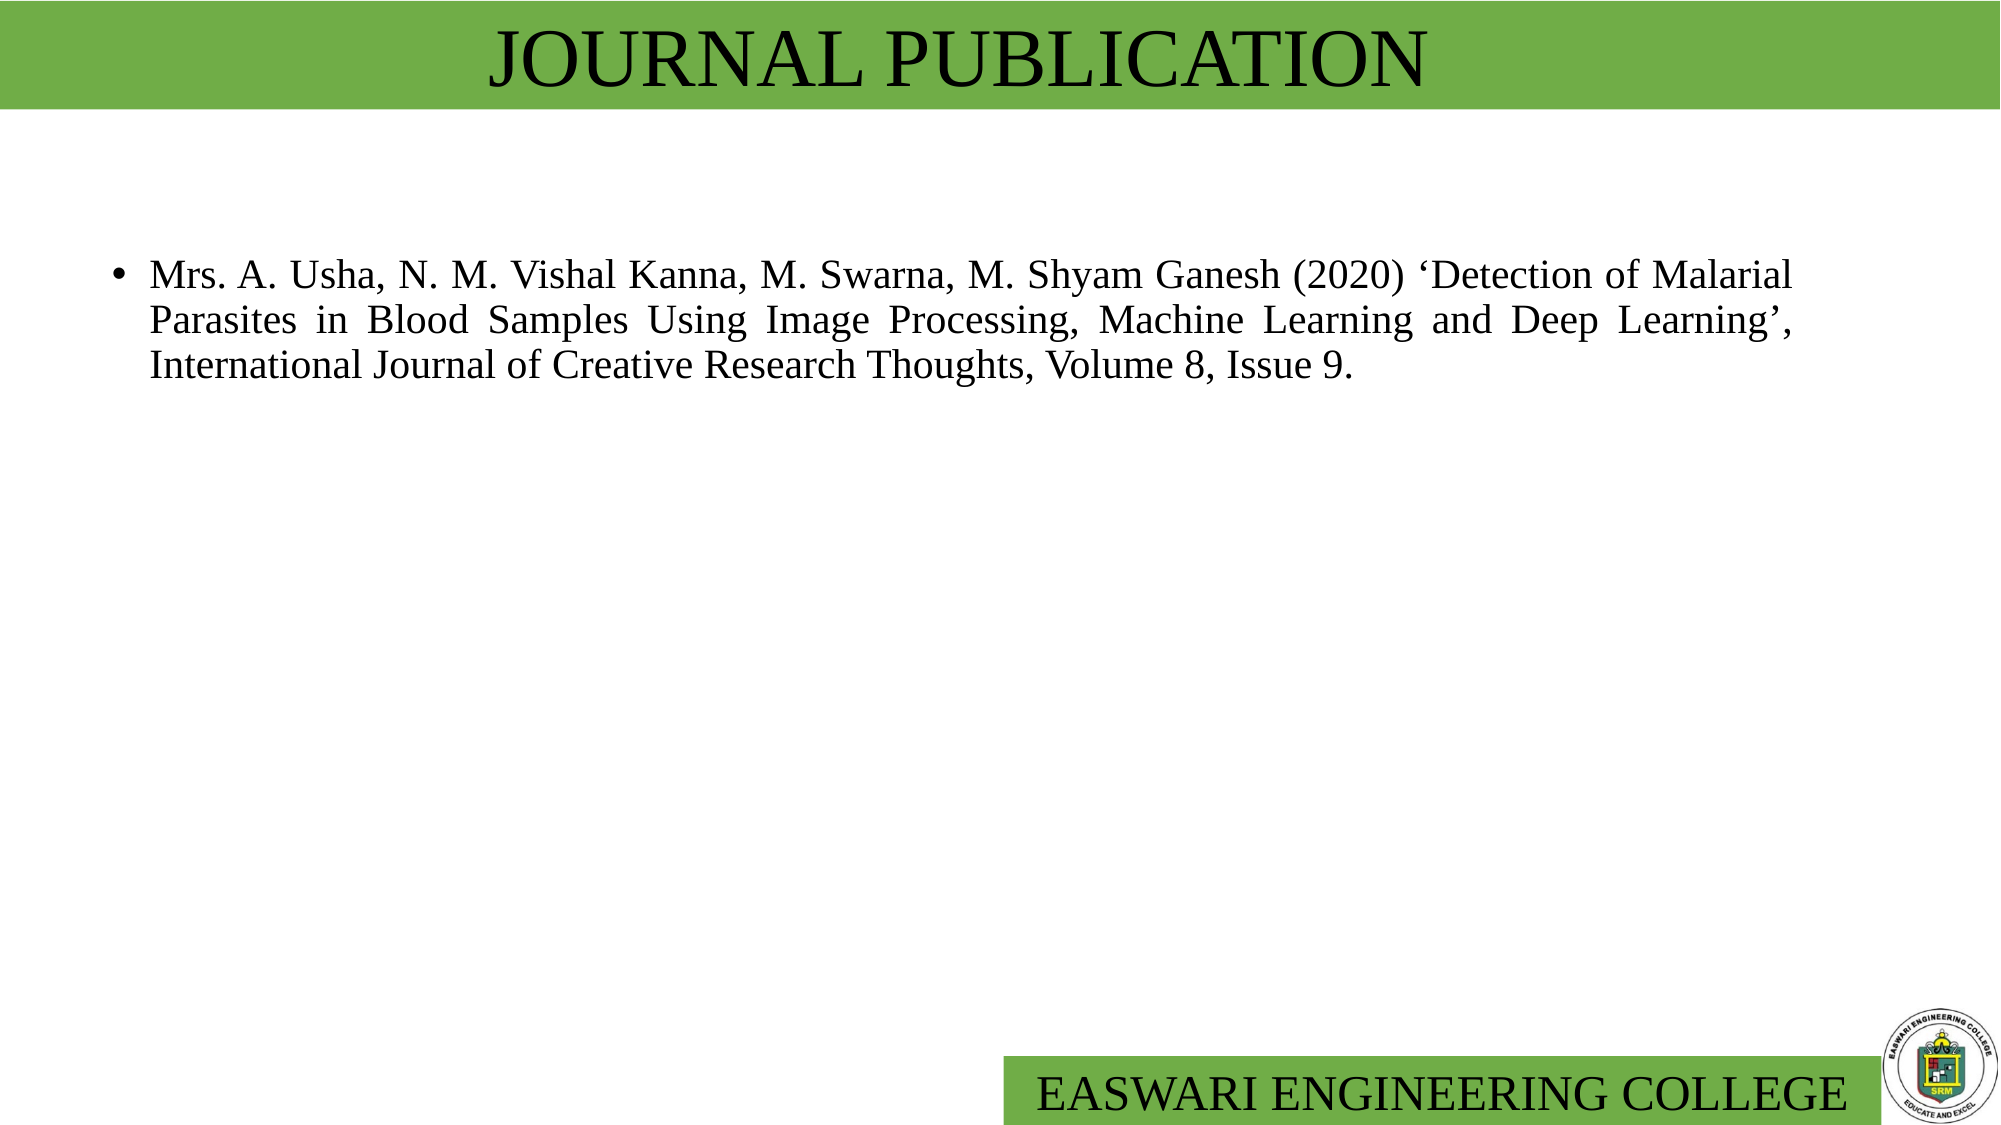

# JOURNAL PUBLICATION
Mrs. A. Usha, N. M. Vishal Kanna, M. Swarna, M. Shyam Ganesh (2020) ‘Detection of Malarial Parasites in Blood Samples Using Image Processing, Machine Learning and Deep Learning’, International Journal of Creative Research Thoughts, Volume 8, Issue 9.